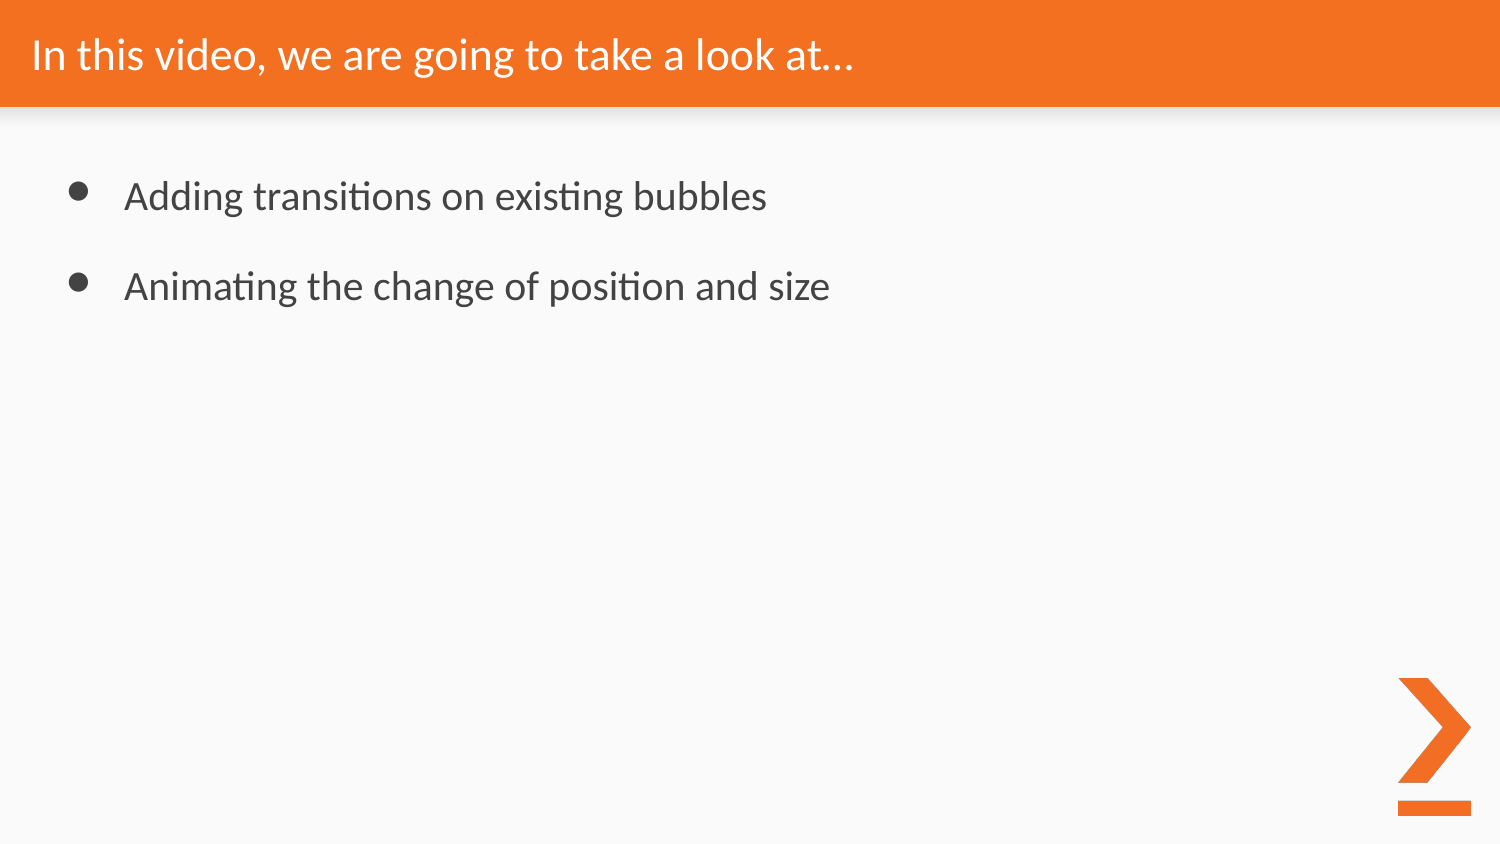

# In this video, we are going to take a look at…
Adding transitions on existing bubbles
Animating the change of position and size